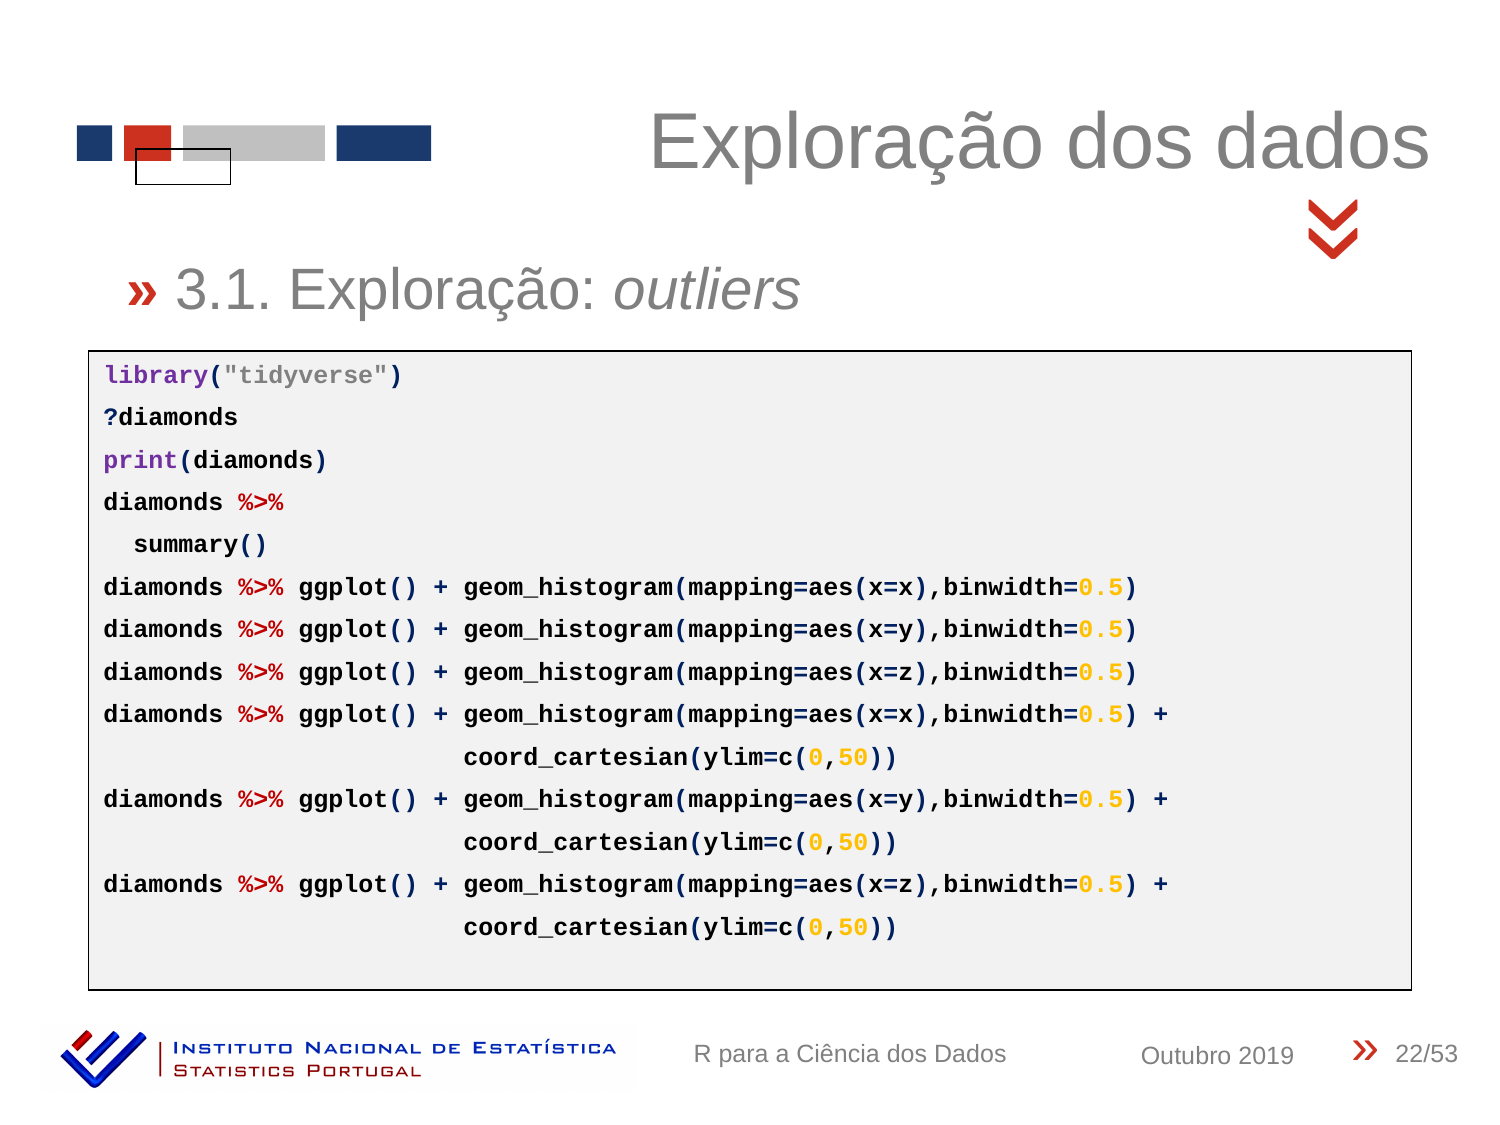

Exploração dos dados
«
» 3.1. Exploração: outliers
library("tidyverse")
?diamonds
print(diamonds)
diamonds %>%
  summary()
diamonds %>% ggplot() + geom_histogram(mapping=aes(x=x),binwidth=0.5)
diamonds %>% ggplot() + geom_histogram(mapping=aes(x=y),binwidth=0.5)
diamonds %>% ggplot() + geom_histogram(mapping=aes(x=z),binwidth=0.5)
diamonds %>% ggplot() + geom_histogram(mapping=aes(x=x),binwidth=0.5) +
                        coord_cartesian(ylim=c(0,50))
diamonds %>% ggplot() + geom_histogram(mapping=aes(x=y),binwidth=0.5) +
                        coord_cartesian(ylim=c(0,50))
diamonds %>% ggplot() + geom_histogram(mapping=aes(x=z),binwidth=0.5) +
                        coord_cartesian(ylim=c(0,50))

22